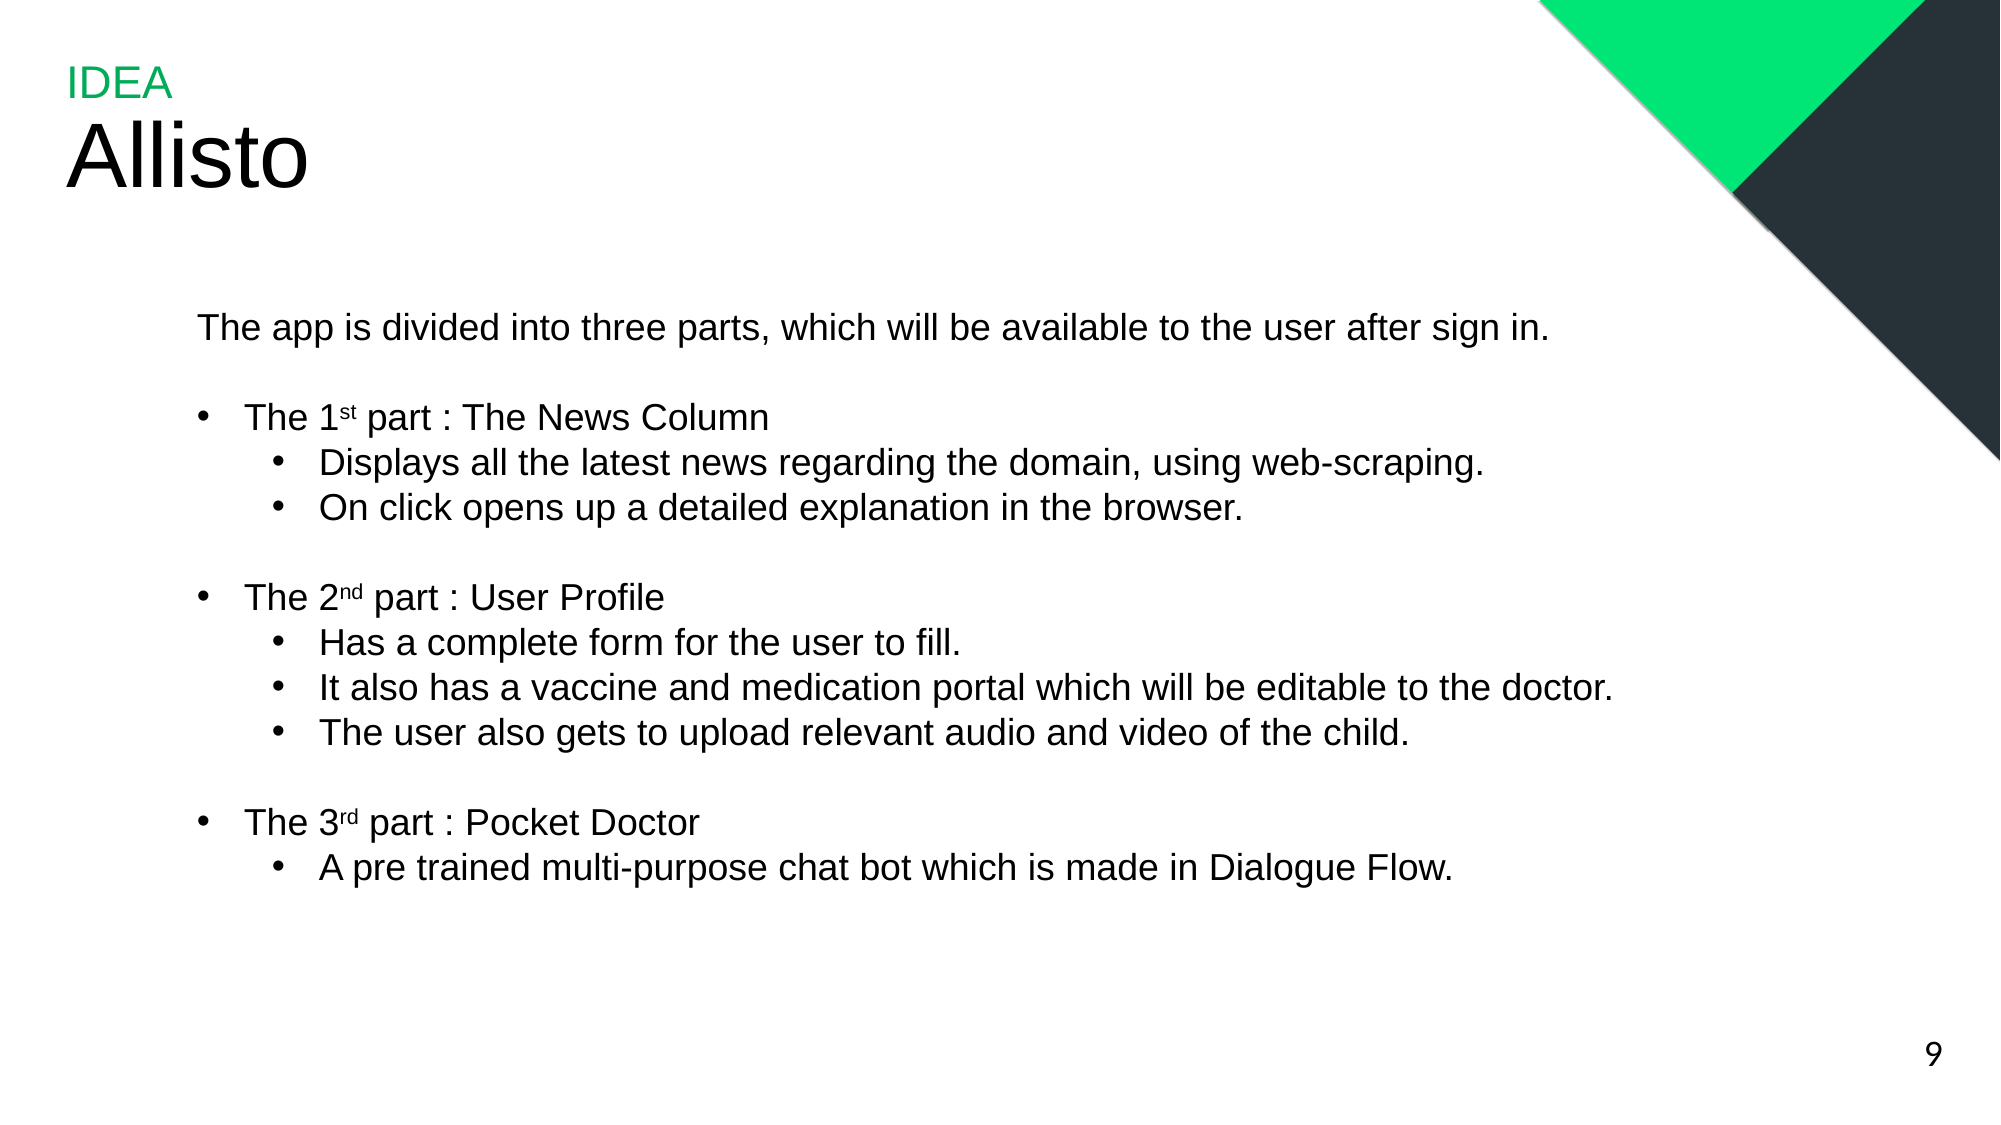

IDEA
Allisto
The app is divided into three parts, which will be available to the user after sign in.

The 1st part : The News Column
Displays all the latest news regarding the domain, using web-scraping.
On click opens up a detailed explanation in the browser.

The 2nd part : User Profile
Has a complete form for the user to fill.
It also has a vaccine and medication portal which will be editable to the doctor.
The user also gets to upload relevant audio and video of the child.

The 3rd part : Pocket Doctor
A pre trained multi-purpose chat bot which is made in Dialogue Flow.
9